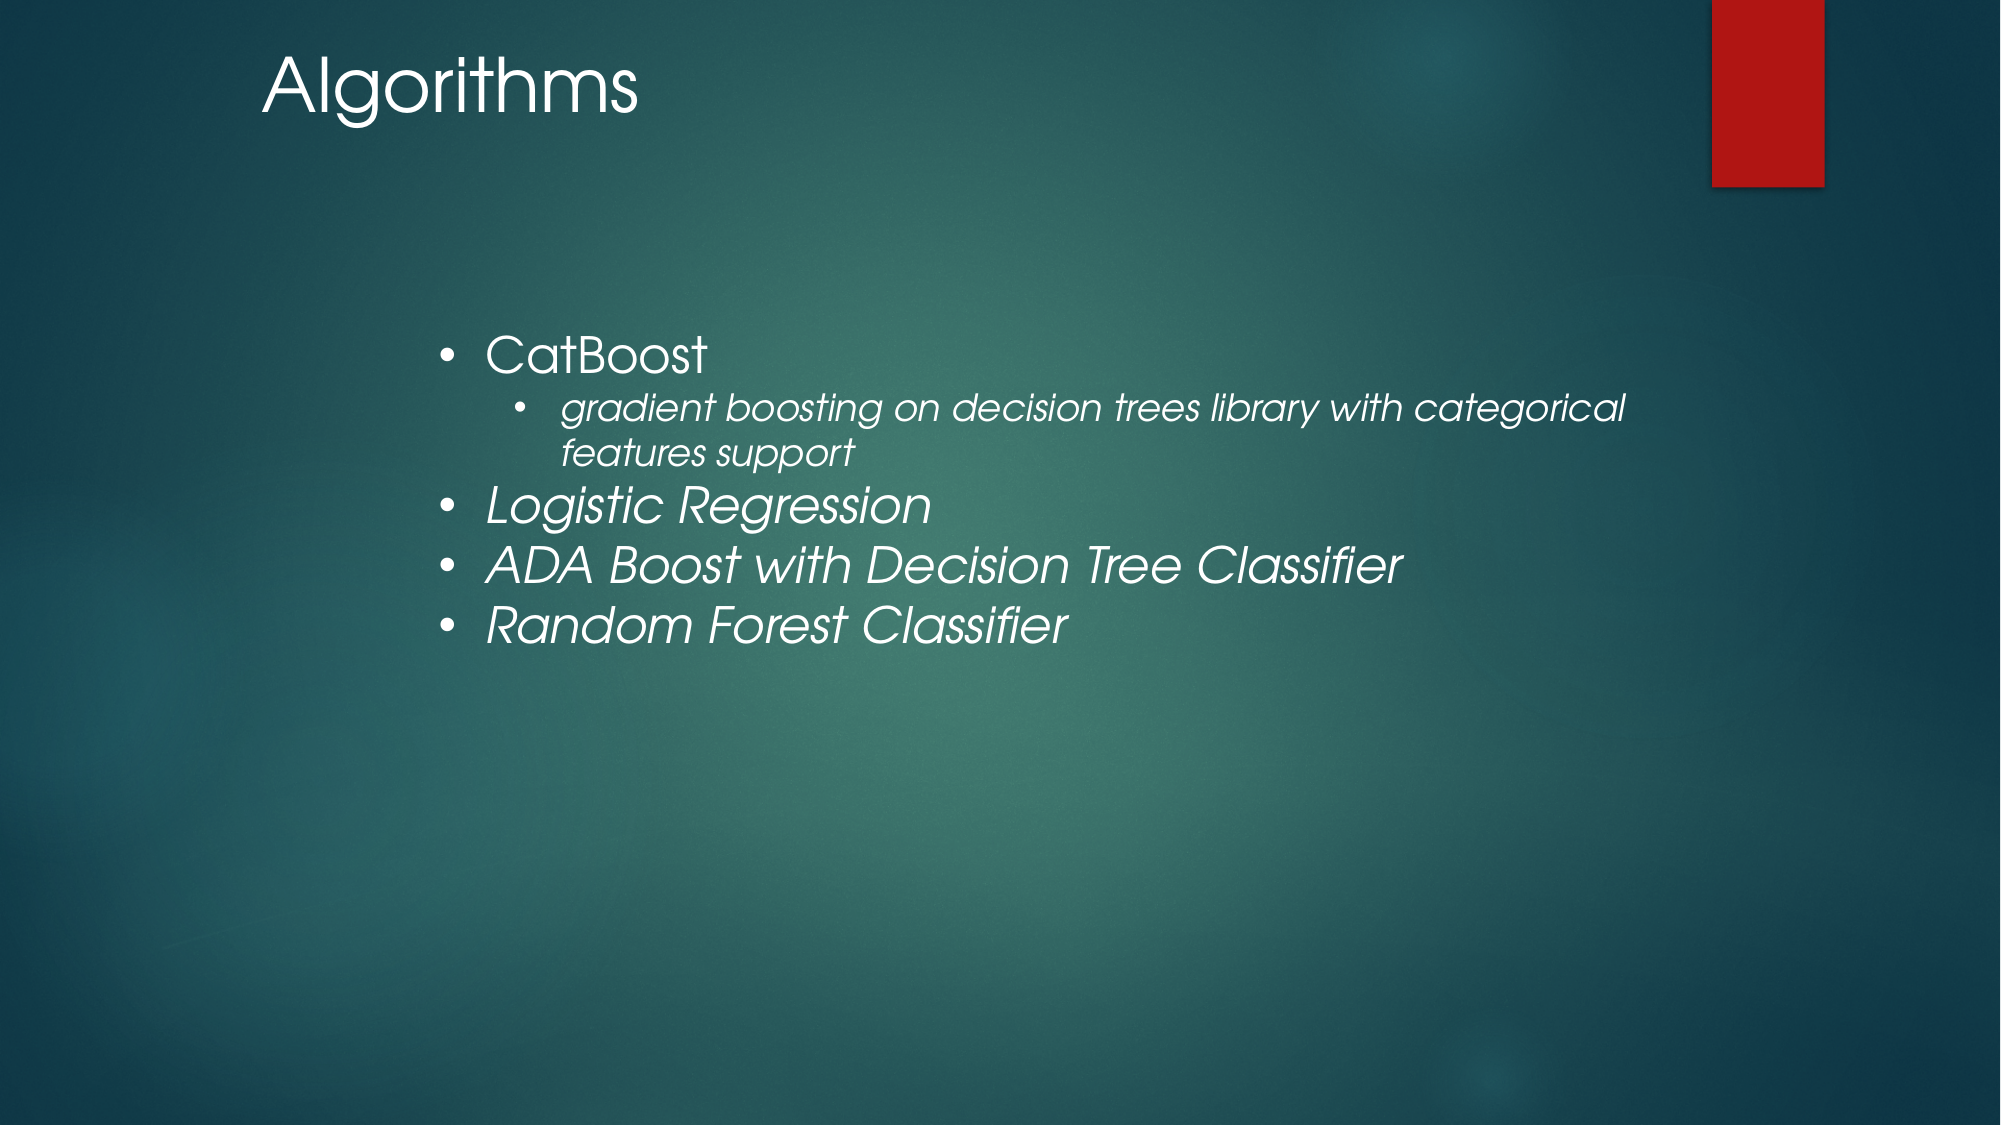

Algorithms
CatBoost
gradient boosting on decision trees library with categorical features support
Logistic Regression
ADA Boost with Decision Tree Classifier
Random Forest Classifier